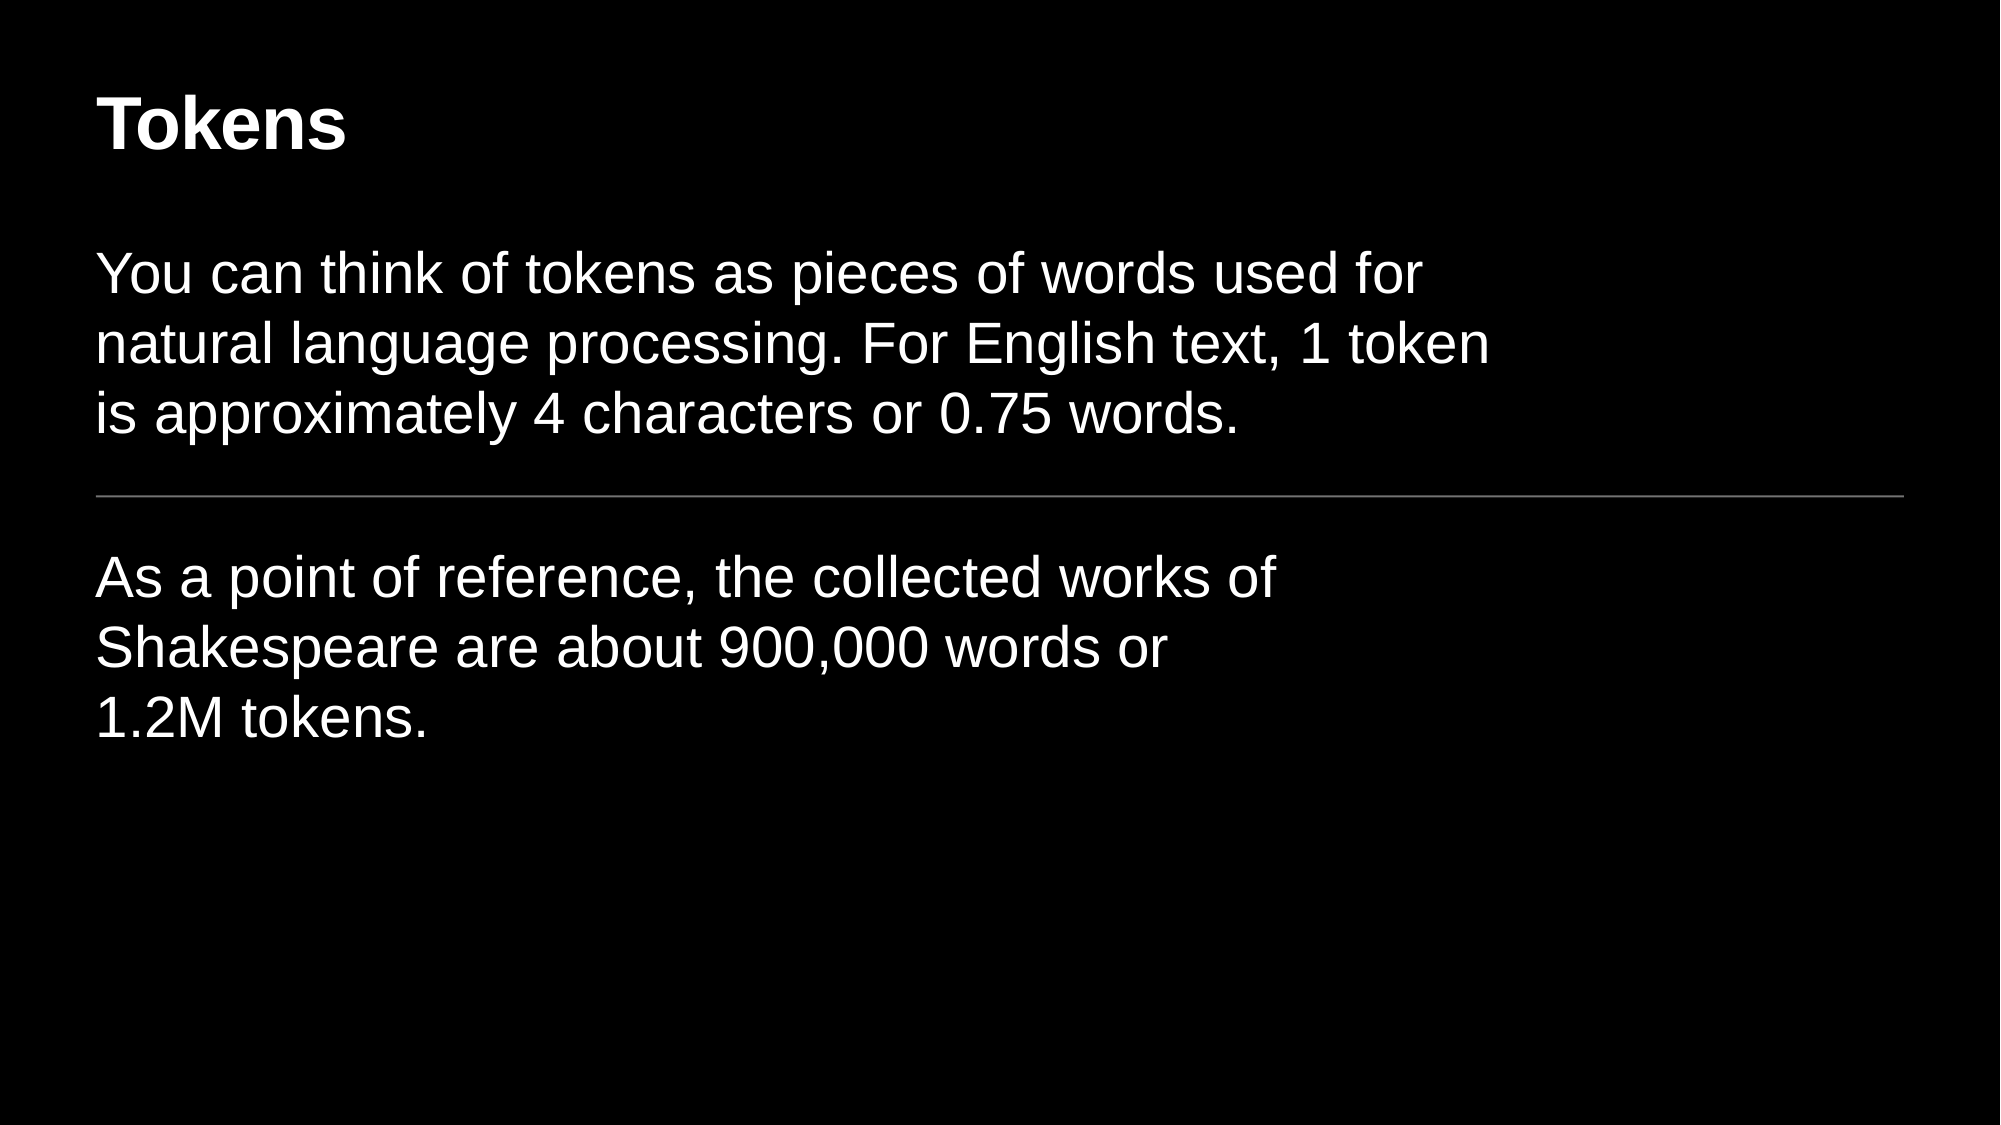

# Tokens
You can think of tokens as pieces of words used for natural language processing. For English text, 1 token is approximately 4 characters or 0.75 words.

As a point of reference, the collected works of Shakespeare are about 900,000 words or 1.2M tokens.